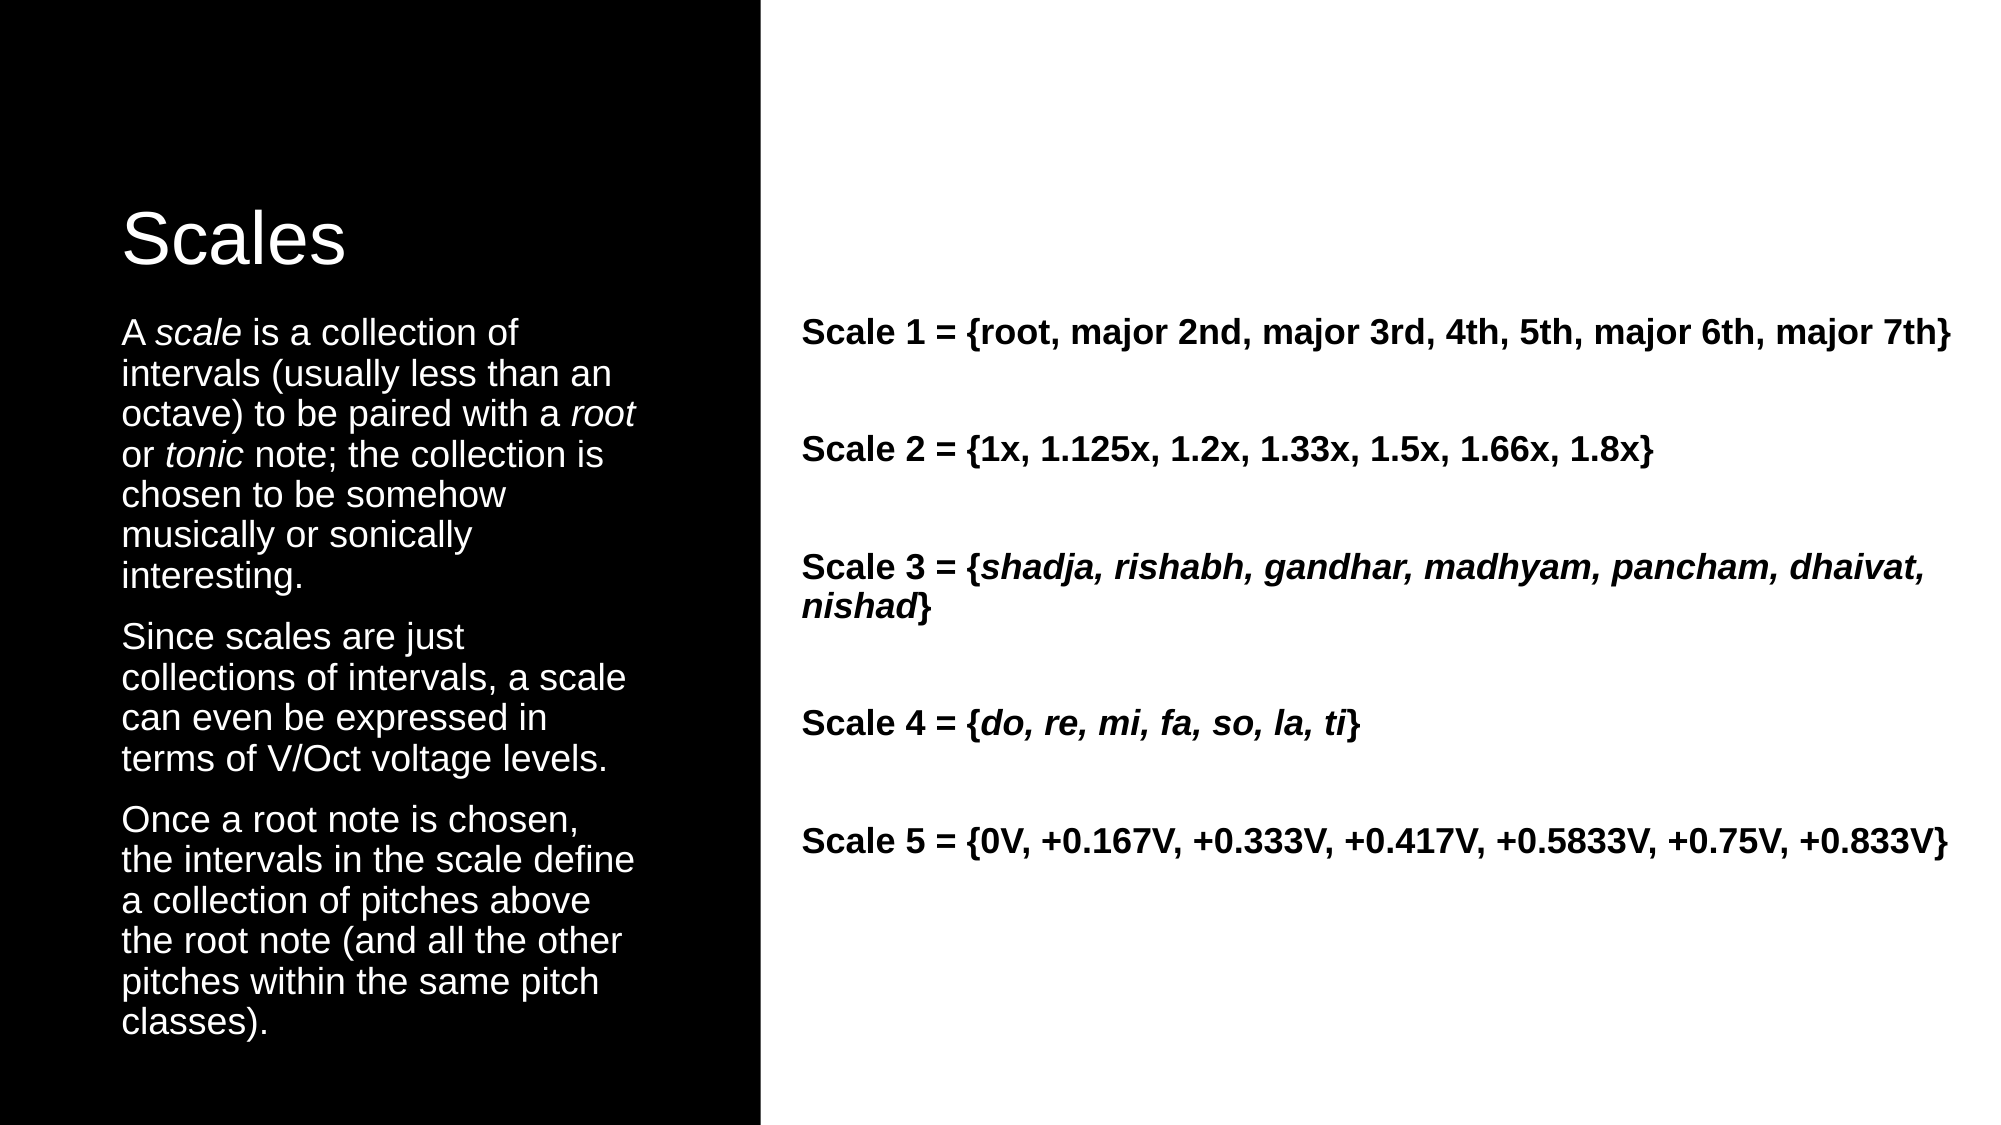

# Scales
A scale is a collection of intervals (usually less than an octave) to be paired with a root or tonic note; the collection is chosen to be somehow musically or sonically interesting.
Since scales are just collections of intervals, a scale can even be expressed in terms of V/Oct voltage levels.
Once a root note is chosen, the intervals in the scale define a collection of pitches above the root note (and all the other pitches within the same pitch classes).
Scale 1 = {root, major 2nd, major 3rd, 4th, 5th, major 6th, major 7th}

Scale 2 = {1x, 1.125x, 1.2x, 1.33x, 1.5x, 1.66x, 1.8x}

Scale 3 = {shadja, rishabh, gandhar, madhyam, pancham, dhaivat, nishad}

Scale 4 = {do, re, mi, fa, so, la, ti}

Scale 5 = {0V, +0.167V, +0.333V, +0.417V, +0.5833V, +0.75V, +0.833V}